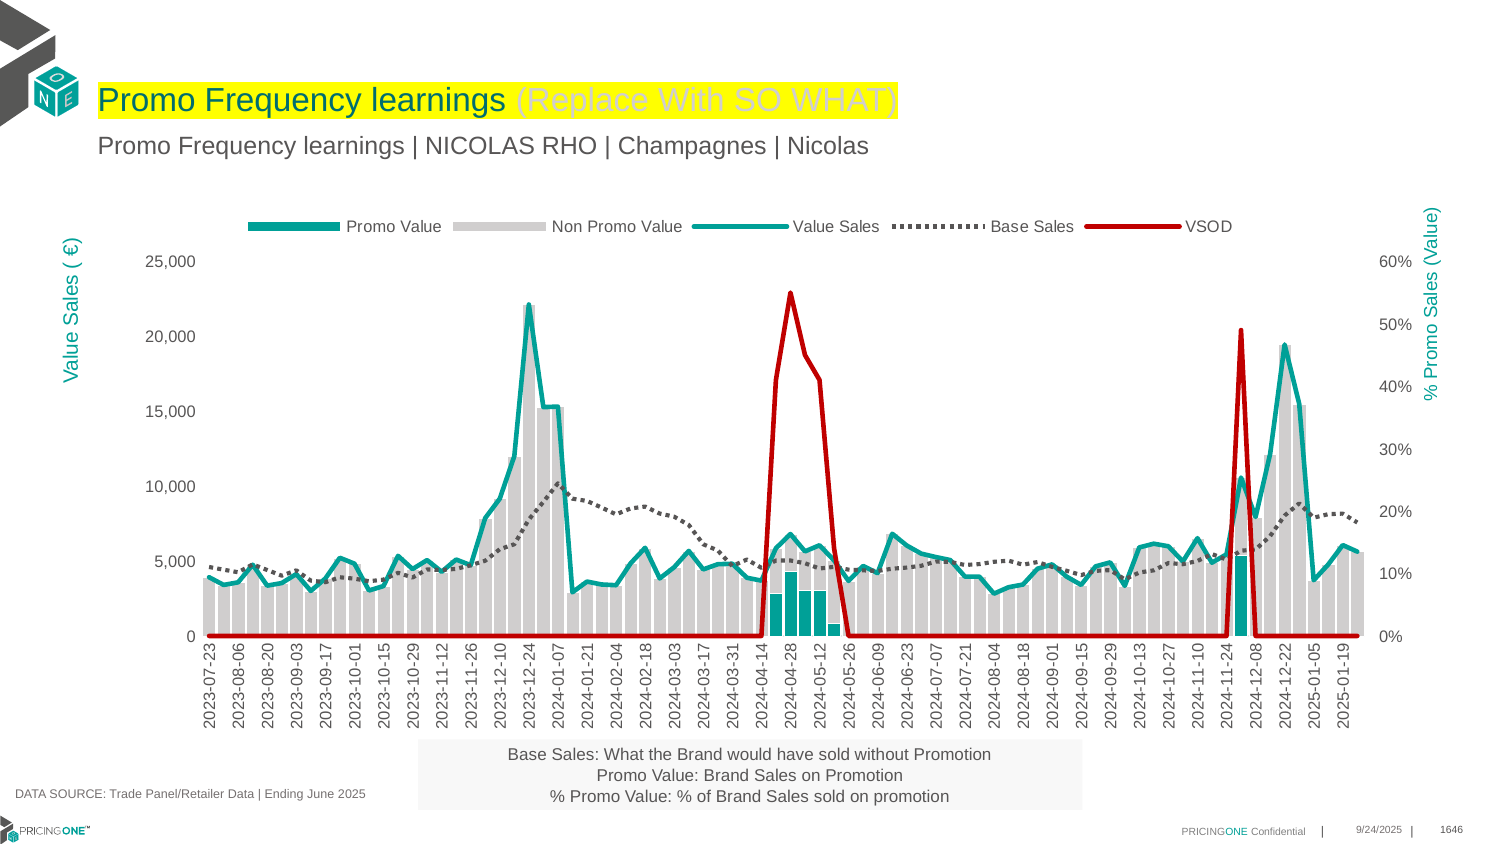

# Promo Frequency learnings (Replace With SO WHAT)
Promo Frequency learnings | NICOLAS RHO | Champagnes | Nicolas

### Chart

| Category | Promo Value | Non Promo Value | Value Sales | Base Sales | VSOD |
|---|---|---|---|---|---|
| 45130 | 0.0 | 3920.0 | 3920.0 | 4600.0 | 0.0 |
| 45137 | 0.0 | 3403.0 | 3403.0 | 4418.0 | 0.0 |
| 45144 | 0.0 | 3578.0 | 3578.0 | 4249.0 | 0.0 |
| 45151 | 0.0 | 4752.0 | 4752.0 | 4774.0 | 0.0 |
| 45158 | 0.0 | 3356.0 | 3356.0 | 4401.0 | 0.0 |
| 45165 | 0.0 | 3527.0 | 3527.0 | 4023.0 | 0.0 |
| 45172 | 0.0 | 4128.0 | 4128.0 | 4375.0 | 0.0 |
| 45179 | 0.0 | 3004.0 | 3004.0 | 3691.0 | 0.0 |
| 45186 | 0.0 | 3832.0 | 3832.0 | 3585.0 | 0.0 |
| 45193 | 0.0 | 5217.0 | 5217.0 | 3915.0 | 0.0 |
| 45200 | 0.0 | 4821.0 | 4821.0 | 3819.0 | 0.0 |
| 45207 | 0.0 | 3033.0 | 3033.0 | 3653.0 | 0.0 |
| 45214 | 0.0 | 3328.0 | 3328.0 | 3757.0 | 0.0 |
| 45221 | 0.0 | 5346.0 | 5346.0 | 4212.0 | 0.0 |
| 45228 | 0.0 | 4461.0 | 4461.0 | 3899.0 | 0.0 |
| 45235 | 0.0 | 5062.0 | 5062.0 | 4439.0 | 0.0 |
| 45242 | 0.0 | 4281.0 | 4281.0 | 4399.0 | 0.0 |
| 45249 | 0.0 | 5098.0 | 5098.0 | 4473.0 | 0.0 |
| 45256 | 0.0 | 4718.0 | 4718.0 | 4716.0 | 0.0 |
| 45263 | 0.0 | 7862.0 | 7862.0 | 5019.0 | 0.0 |
| 45270 | 0.0 | 9160.0 | 9160.0 | 5787.0 | 0.0 |
| 45277 | 0.0 | 12000.0 | 12000.0 | 6119.0 | 0.0 |
| 45284 | 0.0 | 22121.0 | 22121.0 | 7771.0 | 0.0 |
| 45291 | 0.0 | 15274.0 | 15274.0 | 8944.0 | 0.0 |
| 45298 | 0.0 | 15306.0 | 15306.0 | 10187.0 | 0.0 |
| 45305 | 0.0 | 2911.0 | 2911.0 | 9159.0 | 0.0 |
| 45312 | 0.0 | 3629.0 | 3629.0 | 9008.0 | 0.0 |
| 45319 | 0.0 | 3436.0 | 3436.0 | 8571.0 | 0.0 |
| 45326 | 0.0 | 3383.0 | 3383.0 | 8112.0 | 0.0 |
| 45333 | 0.0 | 4838.0 | 4838.0 | 8508.0 | 0.0 |
| 45340 | 0.0 | 5883.0 | 5883.0 | 8633.0 | 0.0 |
| 45347 | 0.0 | 3835.0 | 3835.0 | 8169.0 | 0.0 |
| 45354 | 0.0 | 4586.0 | 4586.0 | 7958.0 | 0.0 |
| 45361 | 0.0 | 5673.0 | 5673.0 | 7406.0 | 0.0 |
| 45368 | 0.0 | 4441.0 | 4441.0 | 6119.0 | 0.0 |
| 45375 | 0.0 | 4786.0 | 4786.0 | 5699.0 | 0.0 |
| 45382 | 0.0 | 4817.0 | 4817.0 | 4667.0 | 0.0 |
| 45389 | 0.0 | 3882.0 | 3882.0 | 5099.0 | 0.0 |
| 45396 | 0.0 | 3691.0 | 3691.0 | 4545.0 | 0.0 |
| 45403 | 2836.0 | 3014.0 | 5850.0 | 5033.0 | 0.41 |
| 45410 | 4288.0 | 2513.0 | 6801.0 | 5034.0 | 0.55 |
| 45417 | 3061.0 | 2580.0 | 5641.0 | 4848.0 | 0.45 |
| 45424 | 3054.0 | 2996.0 | 6050.0 | 4499.0 | 0.41 |
| 45431 | 868.0 | 4170.0 | 5038.0 | 4609.0 | 0.14 |
| 45438 | 0.0 | 3670.0 | 3670.0 | 4423.0 | 0.0 |
| 45445 | 0.0 | 4672.0 | 4672.0 | 4375.0 | 0.0 |
| 45452 | 0.0 | 4191.0 | 4191.0 | 4337.0 | 0.0 |
| 45459 | 0.0 | 6818.0 | 6818.0 | 4485.0 | 0.0 |
| 45466 | 0.0 | 6036.0 | 6036.0 | 4560.0 | 0.0 |
| 45473 | 0.0 | 5493.0 | 5493.0 | 4682.0 | 0.0 |
| 45480 | 0.0 | 5262.0 | 5262.0 | 4960.0 | 0.0 |
| 45487 | 0.0 | 5060.0 | 5060.0 | 4941.0 | 0.0 |
| 45494 | 0.0 | 3961.0 | 3961.0 | 4735.0 | 0.0 |
| 45501 | 0.0 | 3954.0 | 3954.0 | 4792.0 | 0.0 |
| 45508 | 0.0 | 2820.0 | 2820.0 | 4946.0 | 0.0 |
| 45515 | 0.0 | 3249.0 | 3249.0 | 5024.0 | 0.0 |
| 45522 | 0.0 | 3431.0 | 3431.0 | 4754.0 | 0.0 |
| 45529 | 0.0 | 4488.0 | 4488.0 | 4931.0 | 0.0 |
| 45536 | 0.0 | 4774.0 | 4774.0 | 4604.0 | 0.0 |
| 45543 | 0.0 | 3958.0 | 3958.0 | 4349.0 | 0.0 |
| 45550 | 0.0 | 3404.0 | 3404.0 | 4059.0 | 0.0 |
| 45557 | 0.0 | 4643.0 | 4643.0 | 4345.0 | 0.0 |
| 45564 | 0.0 | 4908.0 | 4908.0 | 4390.0 | 0.0 |
| 45571 | 0.0 | 3343.0 | 3343.0 | 3775.0 | 0.0 |
| 45578 | 0.0 | 5910.0 | 5910.0 | 4236.0 | 0.0 |
| 45585 | 0.0 | 6153.0 | 6153.0 | 4378.0 | 0.0 |
| 45592 | 0.0 | 5985.0 | 5985.0 | 4866.0 | 0.0 |
| 45599 | 0.0 | 4969.0 | 4969.0 | 4785.0 | 0.0 |
| 45606 | 0.0 | 6525.0 | 6525.0 | 5002.0 | 0.0 |
| 45613 | 0.0 | 4887.0 | 4887.0 | 5462.0 | 0.0 |
| 45620 | 0.0 | 5445.0 | 5445.0 | 5093.0 | 0.0 |
| 45627 | 5364.0 | 5210.0 | 10574.0 | 5690.0 | 0.49 |
| 45634 | 0.0 | 7940.0 | 7940.0 | 5768.0 | 0.0 |
| 45641 | 0.0 | 12154.0 | 12154.0 | 6665.0 | 0.0 |
| 45648 | 0.0 | 19454.0 | 19454.0 | 8032.0 | 0.0 |
| 45655 | 0.0 | 15490.0 | 15490.0 | 8846.0 | 0.0 |
| 45662 | 0.0 | 3715.0 | 3715.0 | 7891.0 | 0.0 |
| 45669 | 0.0 | 4771.0 | 4771.0 | 8124.0 | 0.0 |
| 45676 | 0.0 | 6063.0 | 6063.0 | 8164.0 | 0.0 |
| 45683 | 0.0 | 5627.0 | 5627.0 | 7570.0 | 0.0 |
% Promo Sales (Value)
Value Sales ( €)
Base Sales: What the Brand would have sold without Promotion
Promo Value: Brand Sales on Promotion
% Promo Value: % of Brand Sales sold on promotion
DATA SOURCE: Trade Panel/Retailer Data | Ending June 2025

9/24/2025
1646